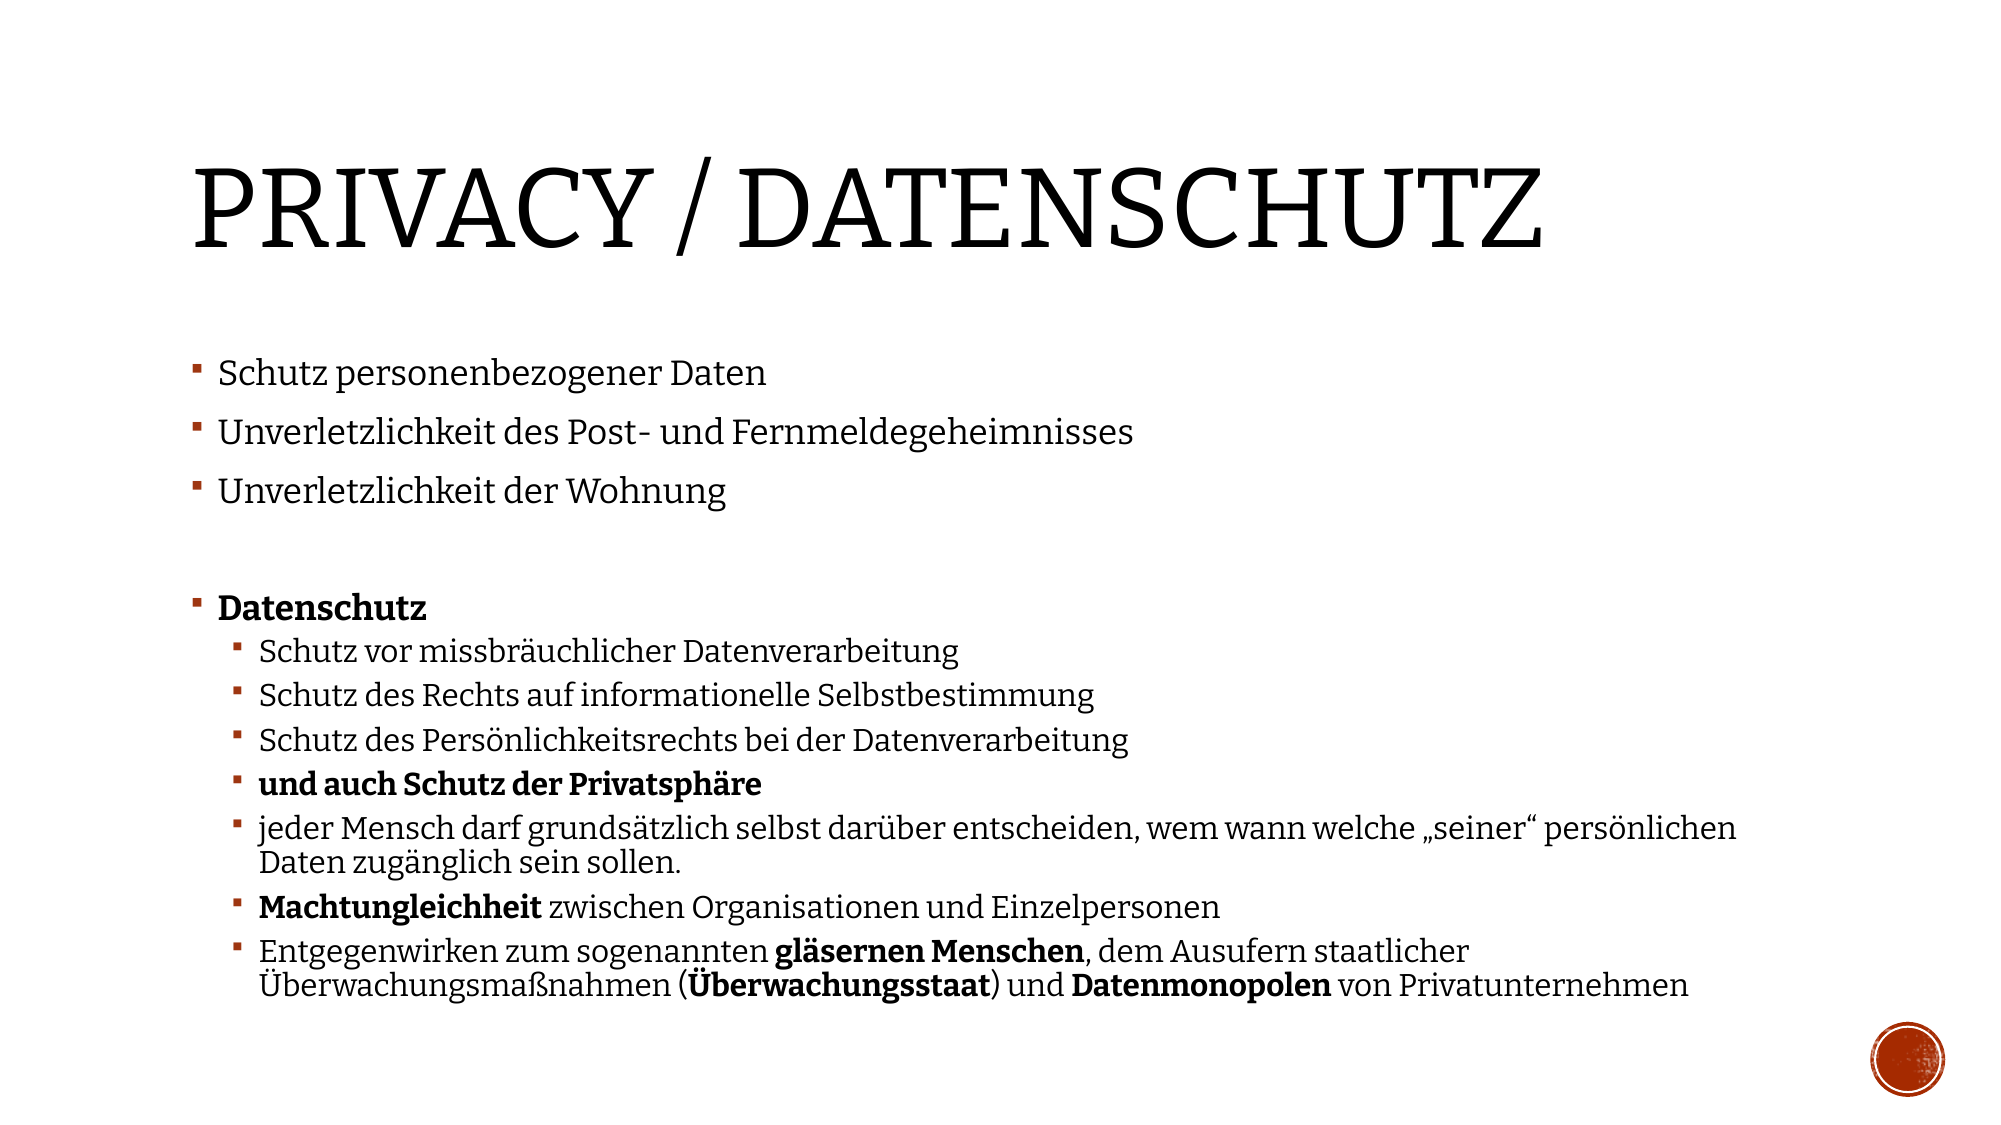

# Privacy / Datenschutz
Schutz personenbezogener Daten
Unverletzlichkeit des Post- und Fernmeldegeheimnisses
Unverletzlichkeit der Wohnung

Datenschutz
Schutz vor missbräuchlicher Datenverarbeitung
Schutz des Rechts auf informationelle Selbstbestimmung
Schutz des Persönlichkeitsrechts bei der Datenverarbeitung
und auch Schutz der Privatsphäre
jeder Mensch darf grundsätzlich selbst darüber entscheiden, wem wann welche „seiner“ persönlichen Daten zugänglich sein sollen.
Machtungleichheit zwischen Organisationen und Einzelpersonen
Entgegenwirken zum sogenannten gläsernen Menschen, dem Ausufern staatlicher Überwachungsmaßnahmen (Überwachungsstaat) und Datenmonopolen von Privatunternehmen